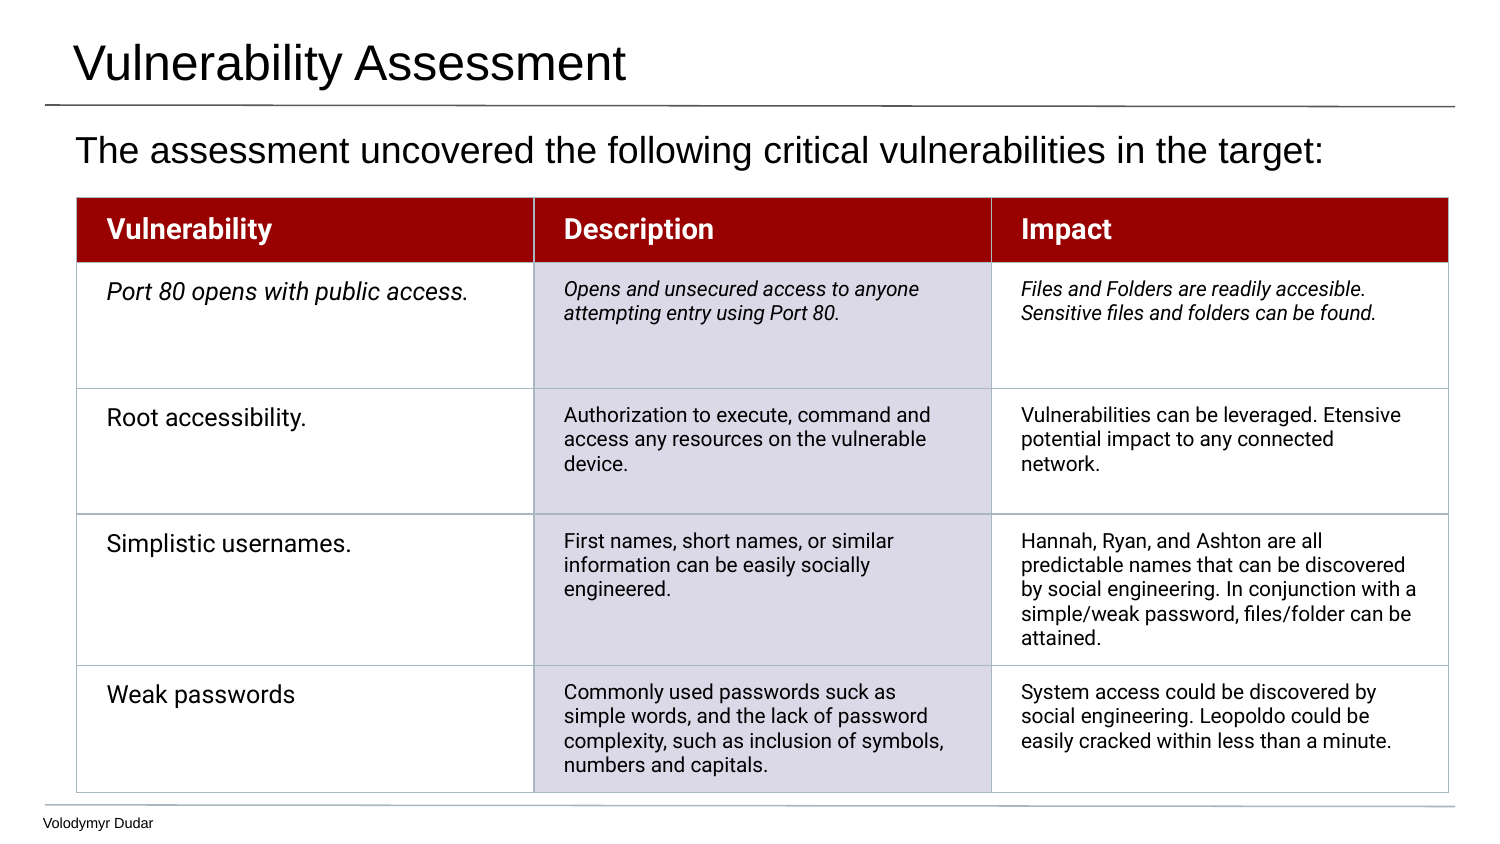

# Vulnerability Assessment
The assessment uncovered the following critical vulnerabilities in the target:
| Vulnerability | Description | Impact |
| --- | --- | --- |
| Port 80 opens with public access. | Opens and unsecured access to anyone attempting entry using Port 80. | Files and Folders are readily accesible. Sensitive files and folders can be found. |
| Root accessibility. | Authorization to execute, command and access any resources on the vulnerable device. | Vulnerabilities can be leveraged. Etensive potential impact to any connected network. |
| Simplistic usernames. | First names, short names, or similar information can be easily socially engineered. | Hannah, Ryan, and Ashton are all predictable names that can be discovered by social engineering. In conjunction with a simple/weak password, files/folder can be attained. |
| Weak passwords | Commonly used passwords suck as simple words, and the lack of password complexity, such as inclusion of symbols, numbers and capitals. | System access could be discovered by social engineering. Leopoldo could be easily cracked within less than a minute. |
Volodymyr Dudar